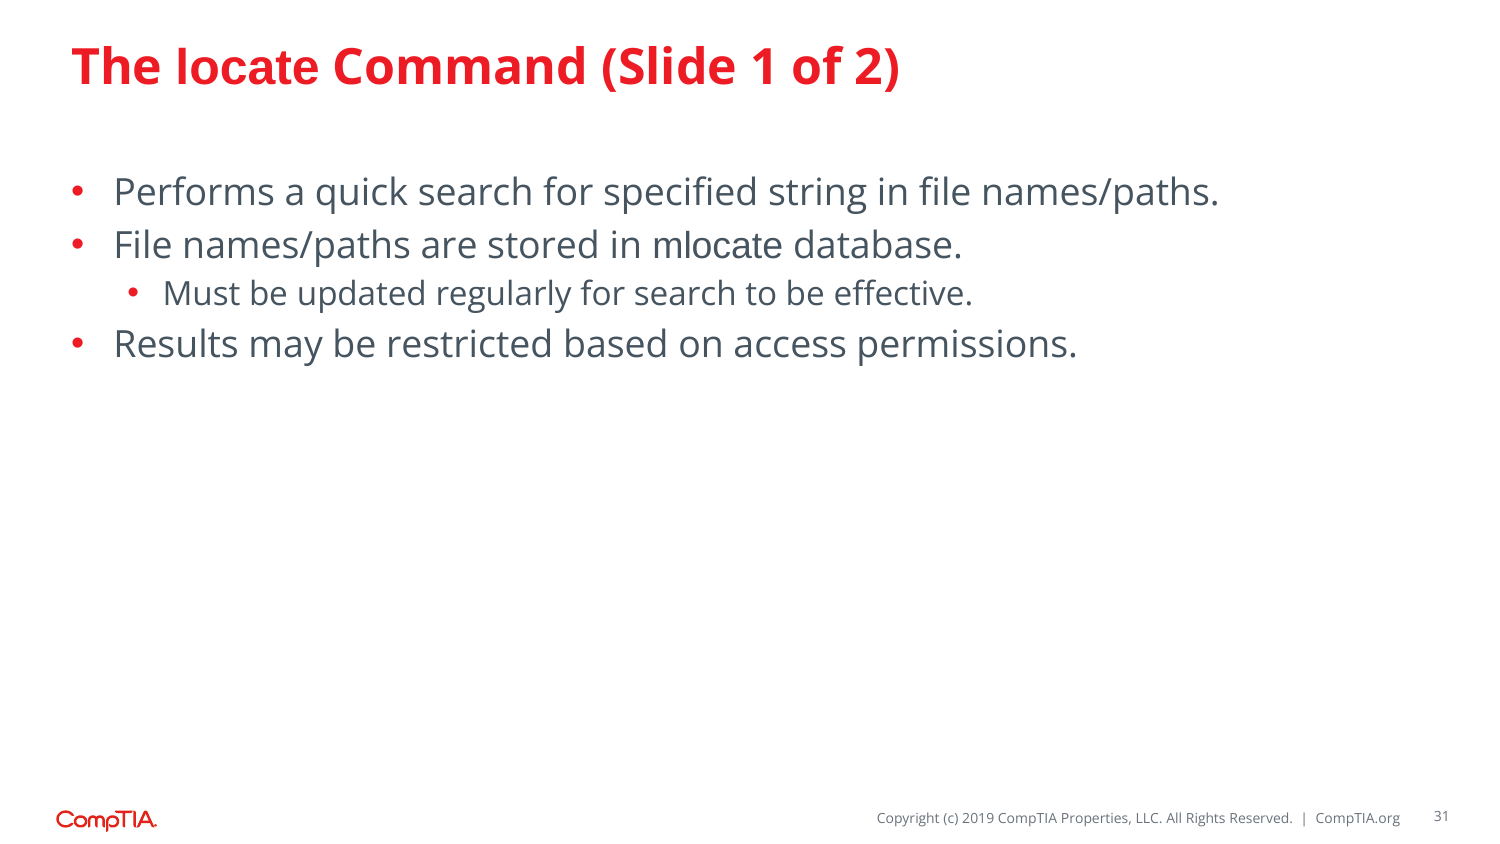

# The locate Command (Slide 1 of 2)
Performs a quick search for specified string in file names/paths.
File names/paths are stored in mlocate database.
Must be updated regularly for search to be effective.
Results may be restricted based on access permissions.
31